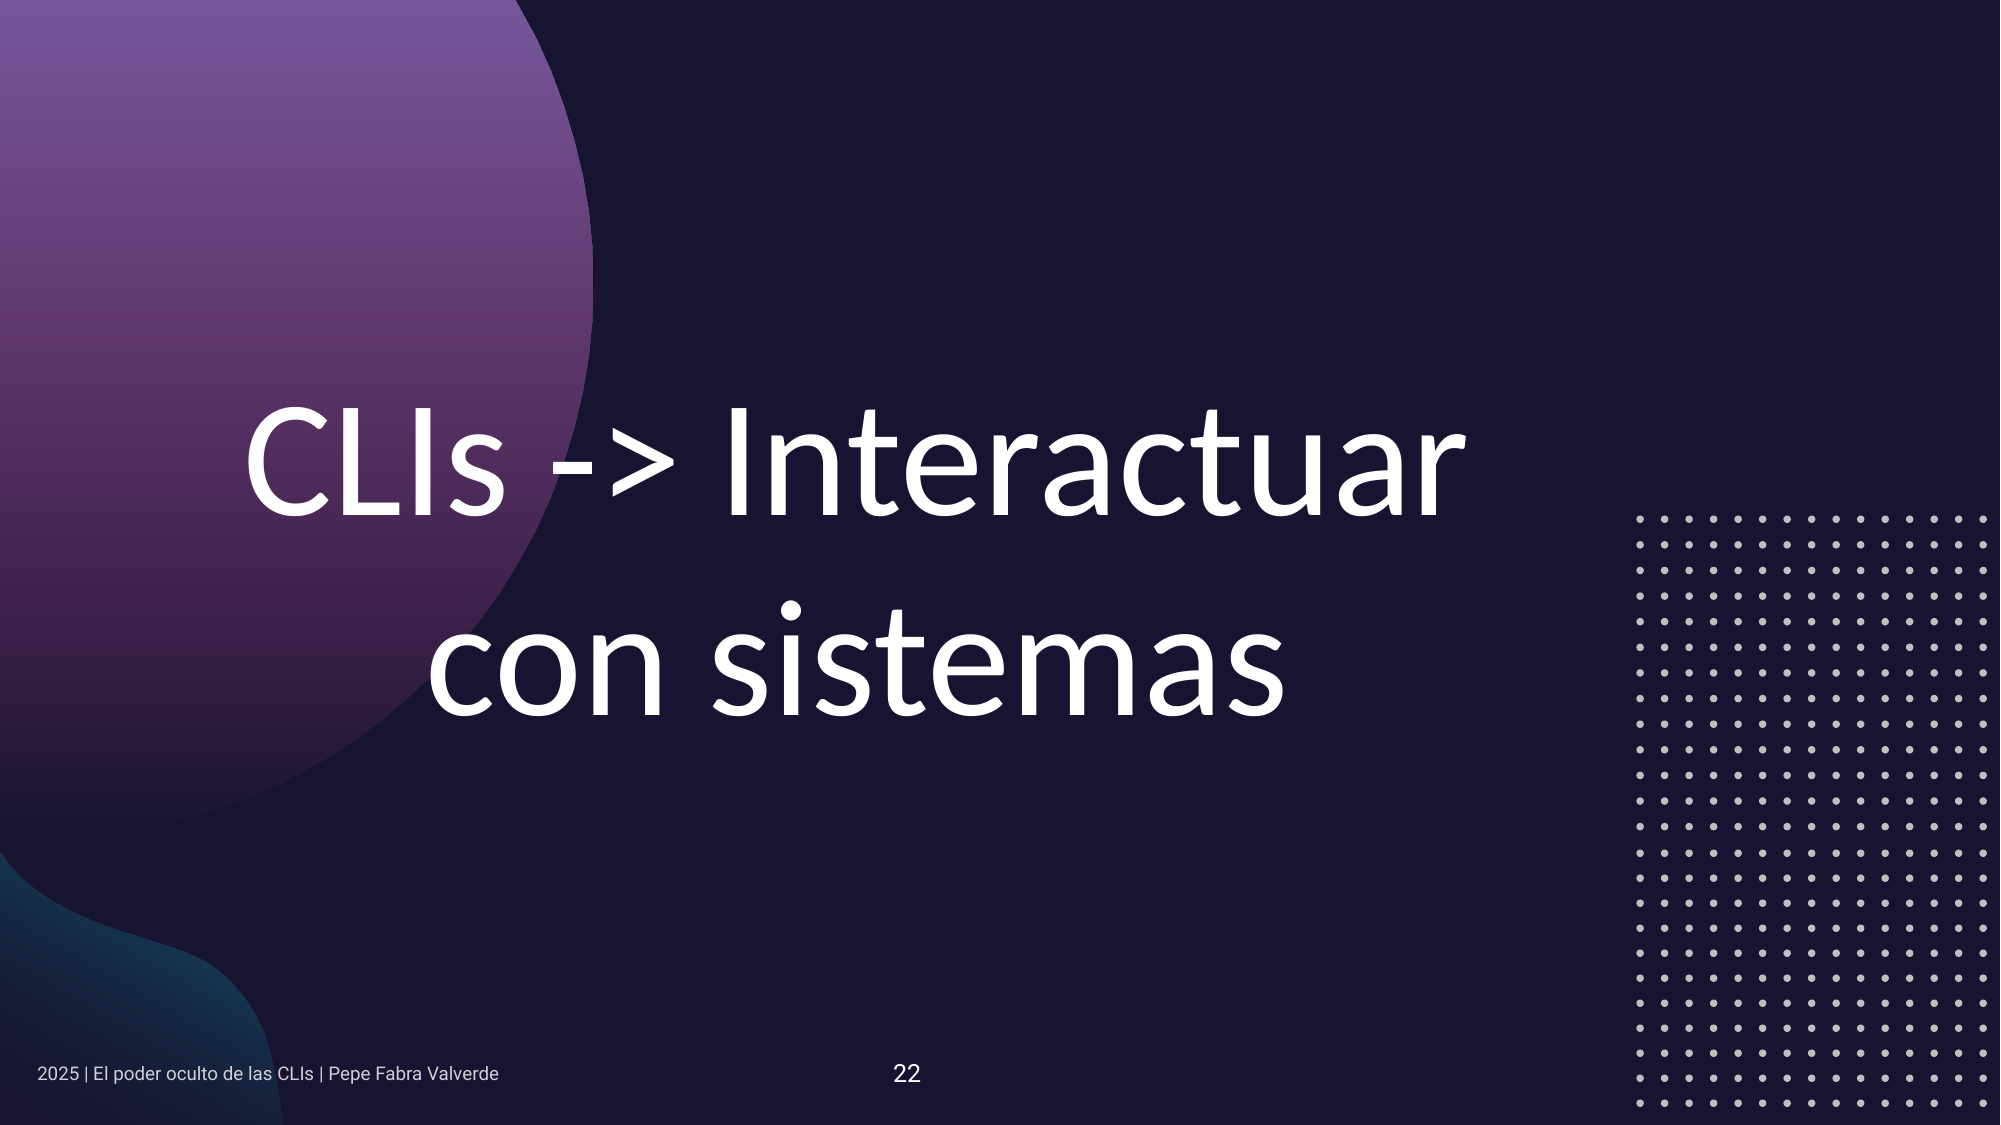

CLIs -> Interactuar con sistemas
2025 | El poder oculto de las CLIs | Pepe Fabra Valverde